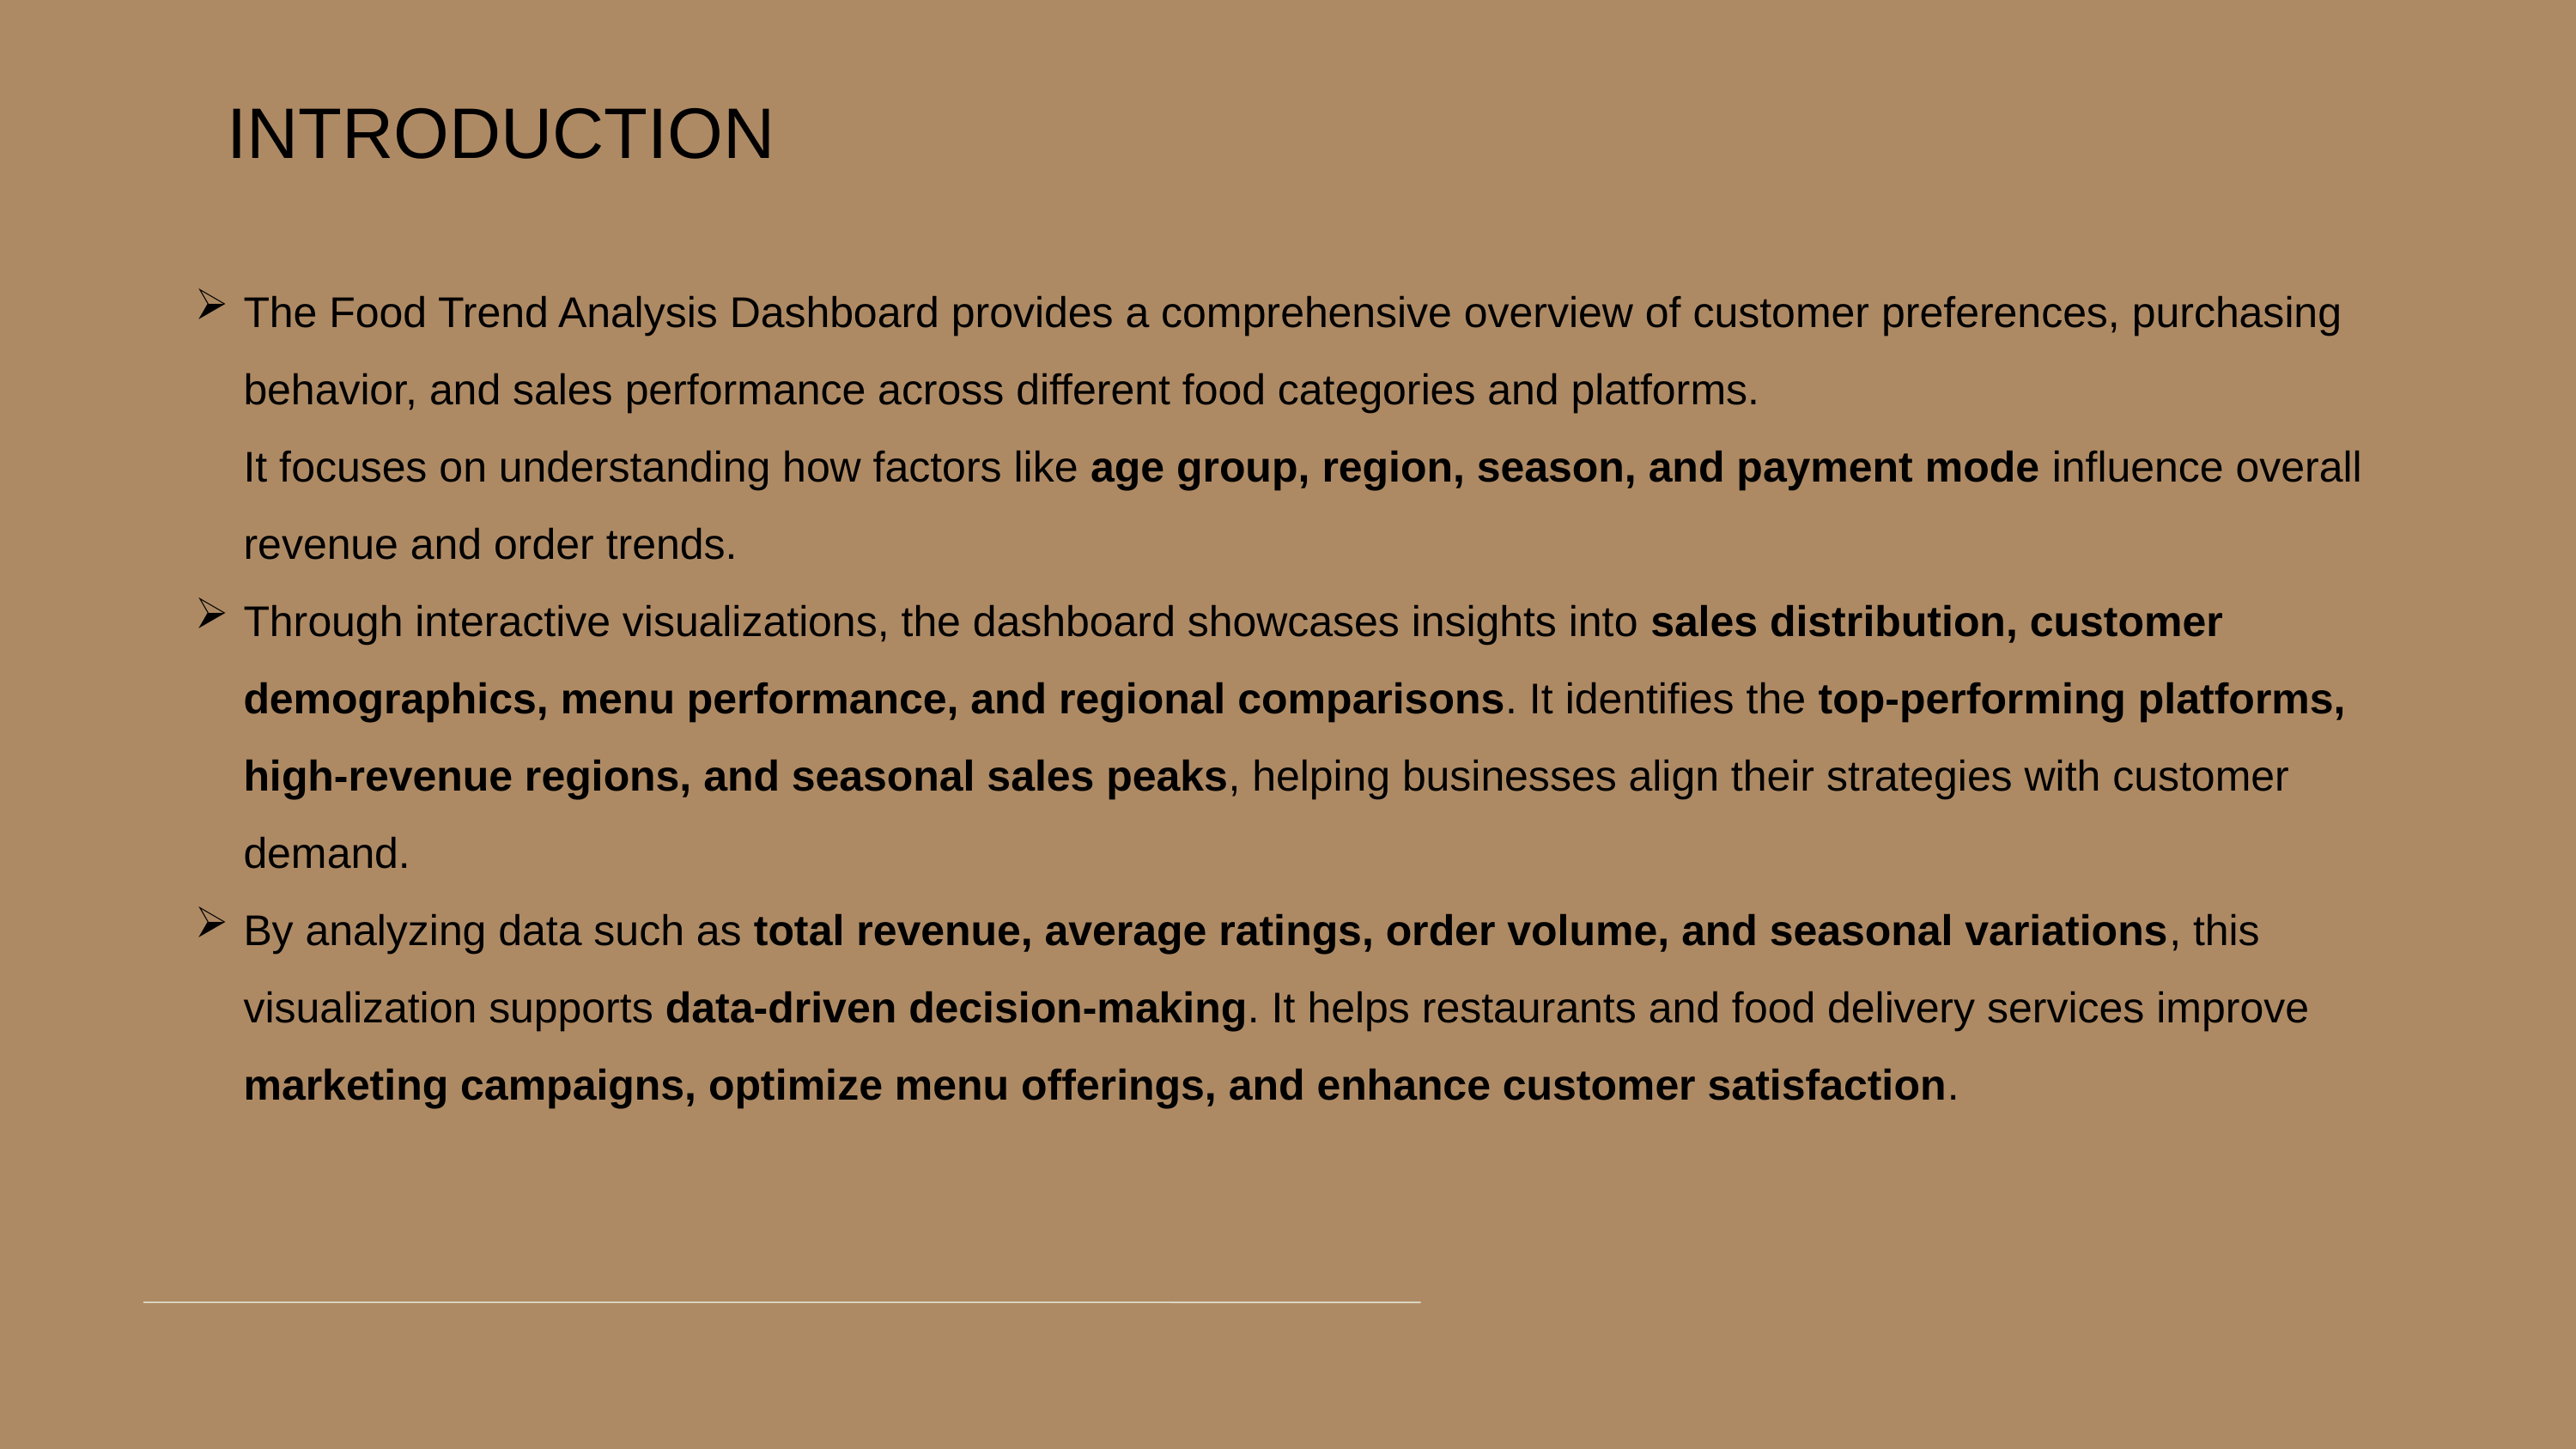

INTRODUCTION
The Food Trend Analysis Dashboard provides a comprehensive overview of customer preferences, purchasing behavior, and sales performance across different food categories and platforms.
It focuses on understanding how factors like age group, region, season, and payment mode influence overall revenue and order trends.
Through interactive visualizations, the dashboard showcases insights into sales distribution, customer demographics, menu performance, and regional comparisons. It identifies the top-performing platforms, high-revenue regions, and seasonal sales peaks, helping businesses align their strategies with customer demand.
By analyzing data such as total revenue, average ratings, order volume, and seasonal variations, this visualization supports data-driven decision-making. It helps restaurants and food delivery services improve marketing campaigns, optimize menu offerings, and enhance customer satisfaction.